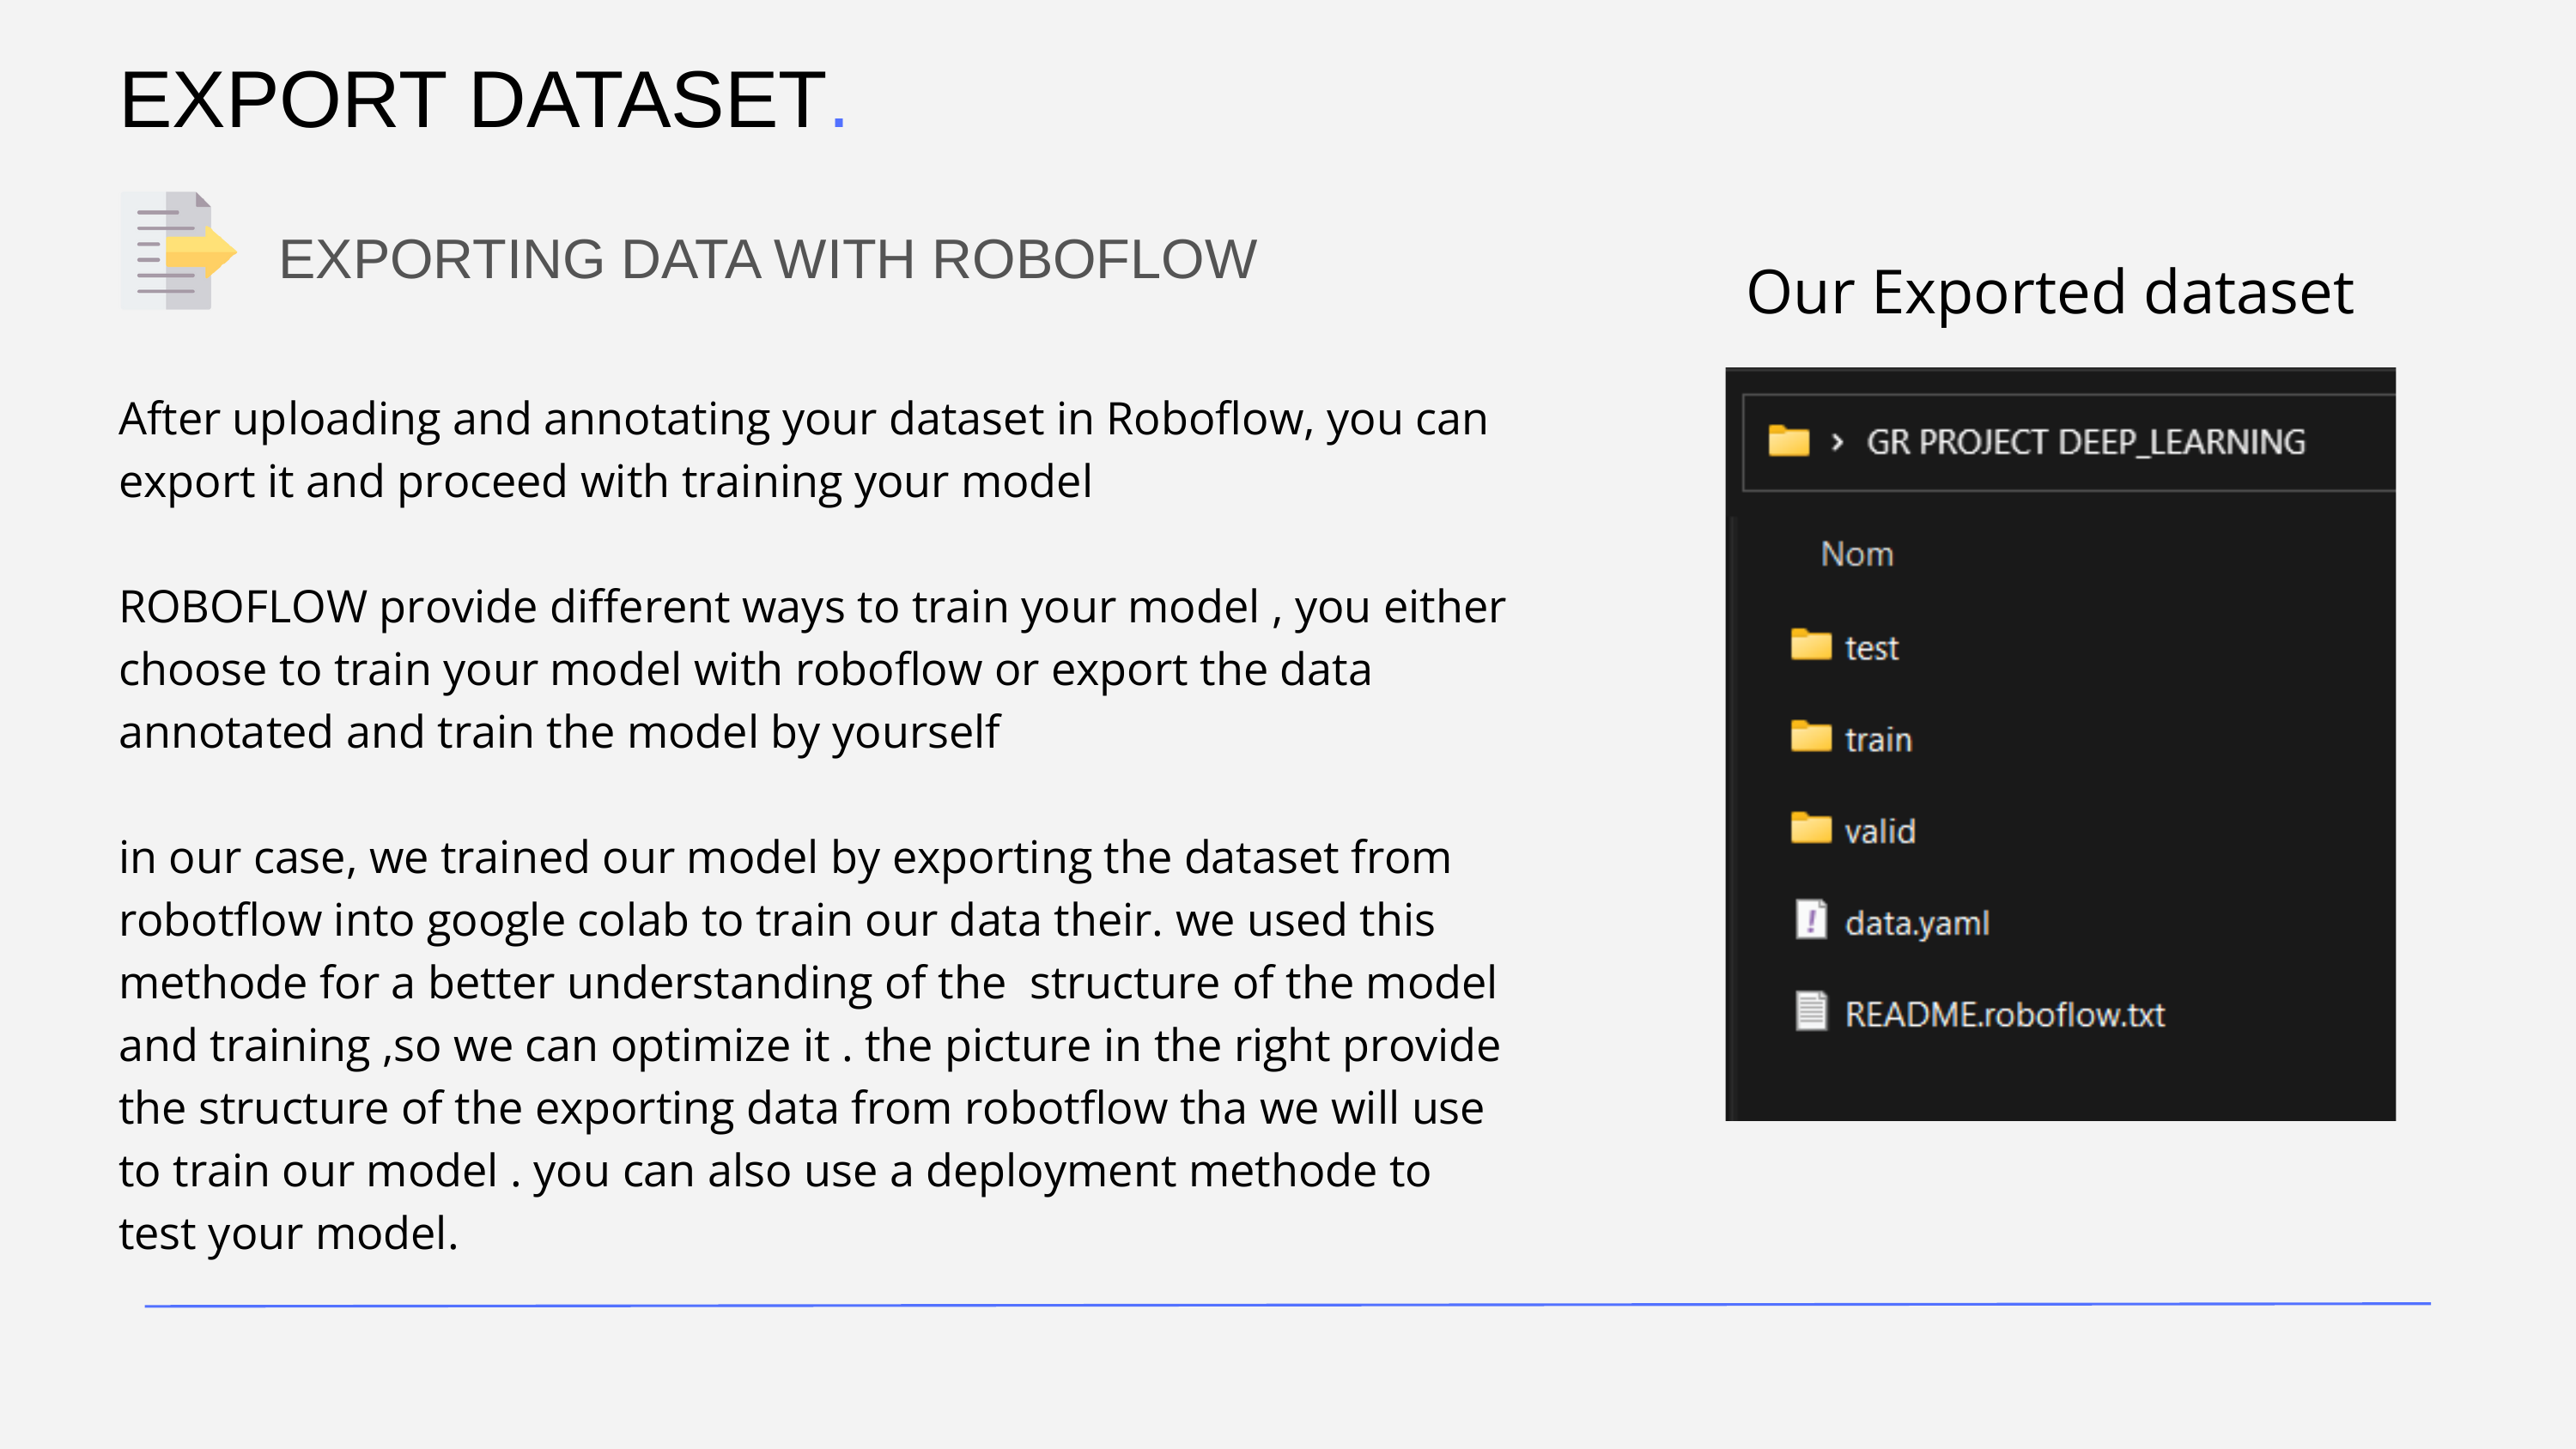

EXPORT DATASET.

EXPORTING DATA WITH ROBOFLOW
Our Exported dataset

After uploading and annotating your dataset in Roboflow, you can export it and proceed with training your model

ROBOFLOW provide different ways to train your model , you either choose to train your model with roboflow or export the data annotated and train the model by yourself

in our case, we trained our model by exporting the dataset from  robotflow into google colab to train our data their. we used this methode for a better understanding of the  structure of the model and training ,so we can optimize it . the picture in the right provide the structure of the exporting data from robotflow tha we will use to train our model . you can also use a deployment methode to test your model.